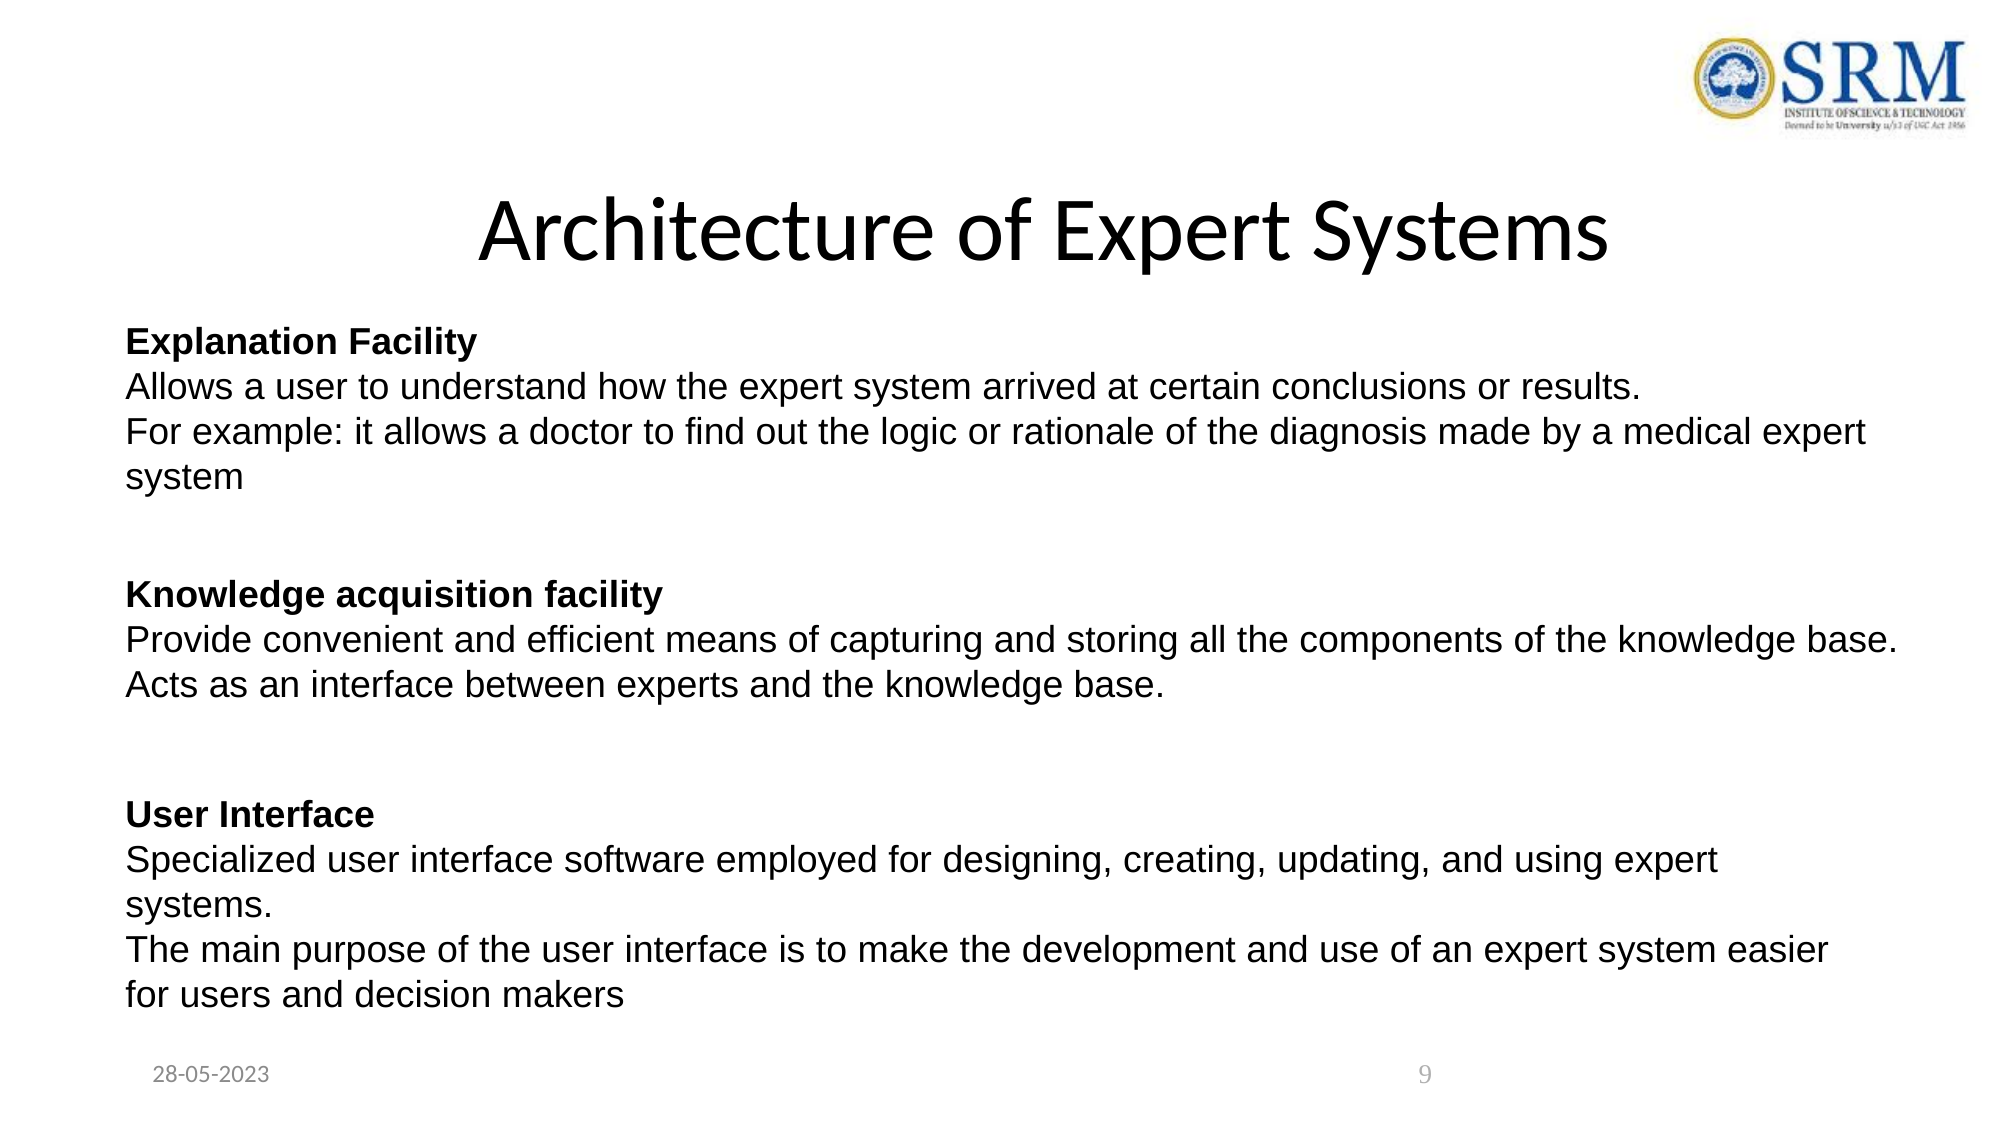

# Architecture of Expert Systems
Explanation Facility
Allows a user to understand how the expert system arrived at certain conclusions or results.
For example: it allows a doctor to find out the logic or rationale of the diagnosis made by a medical expert system
Knowledge acquisition facility
Provide convenient and efficient means of capturing and storing all the components of the knowledge base.
Acts as an interface between experts and the knowledge base.
User Interface
Specialized user interface software employed for designing, creating, updating, and using expert systems.
The main purpose of the user interface is to make the development and use of an expert system easier for users and decision makers
28-05-2023
9